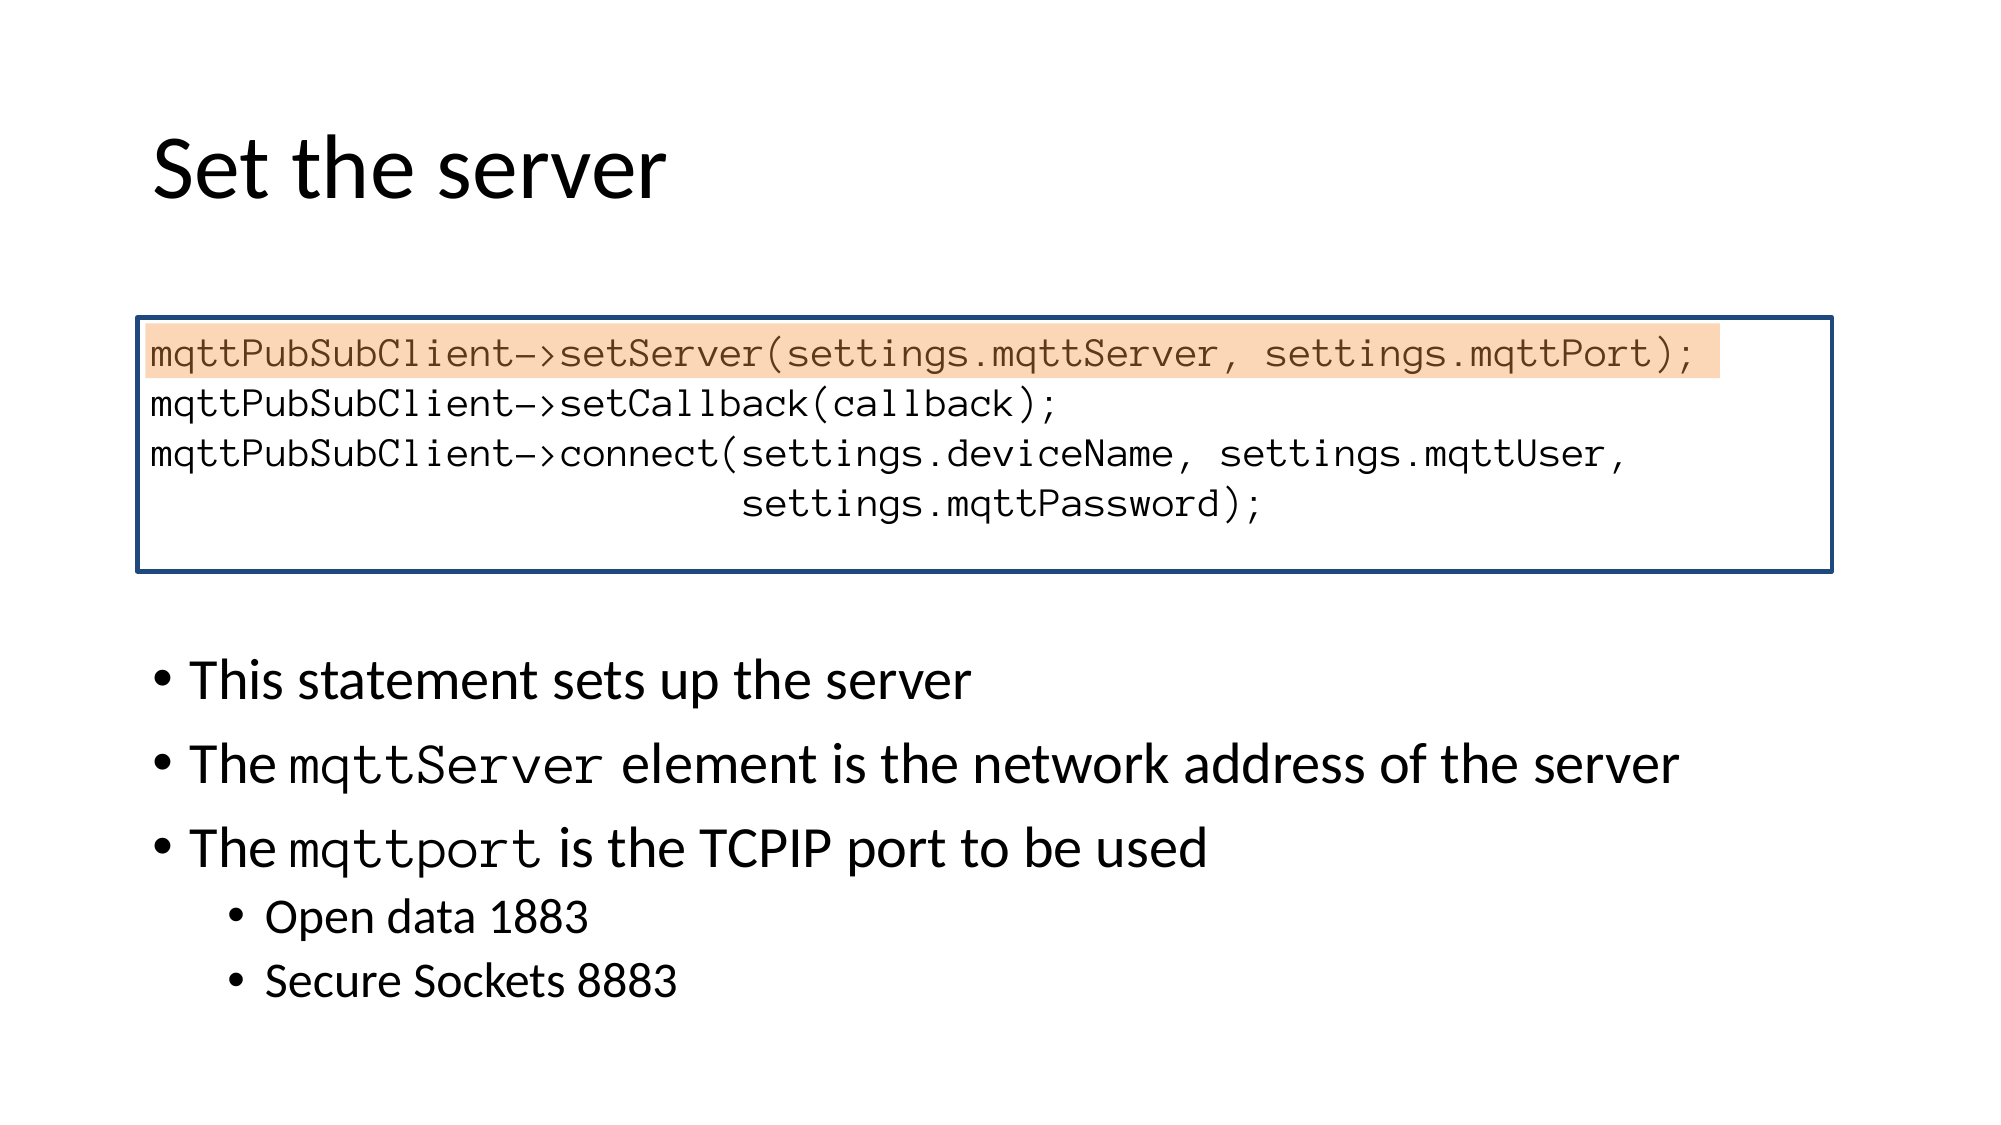

# Set the server
mqttPubSubClient->setServer(settings.mqttServer, settings.mqttPort);
mqttPubSubClient->setCallback(callback);
mqttPubSubClient->connect(settings.deviceName, settings.mqttUser,
                          settings.mqttPassword);

This statement sets up the server
The mqttServer element is the network address of the server
The mqttport is the TCPIP port to be used
Open data 1883
Secure Sockets 8883